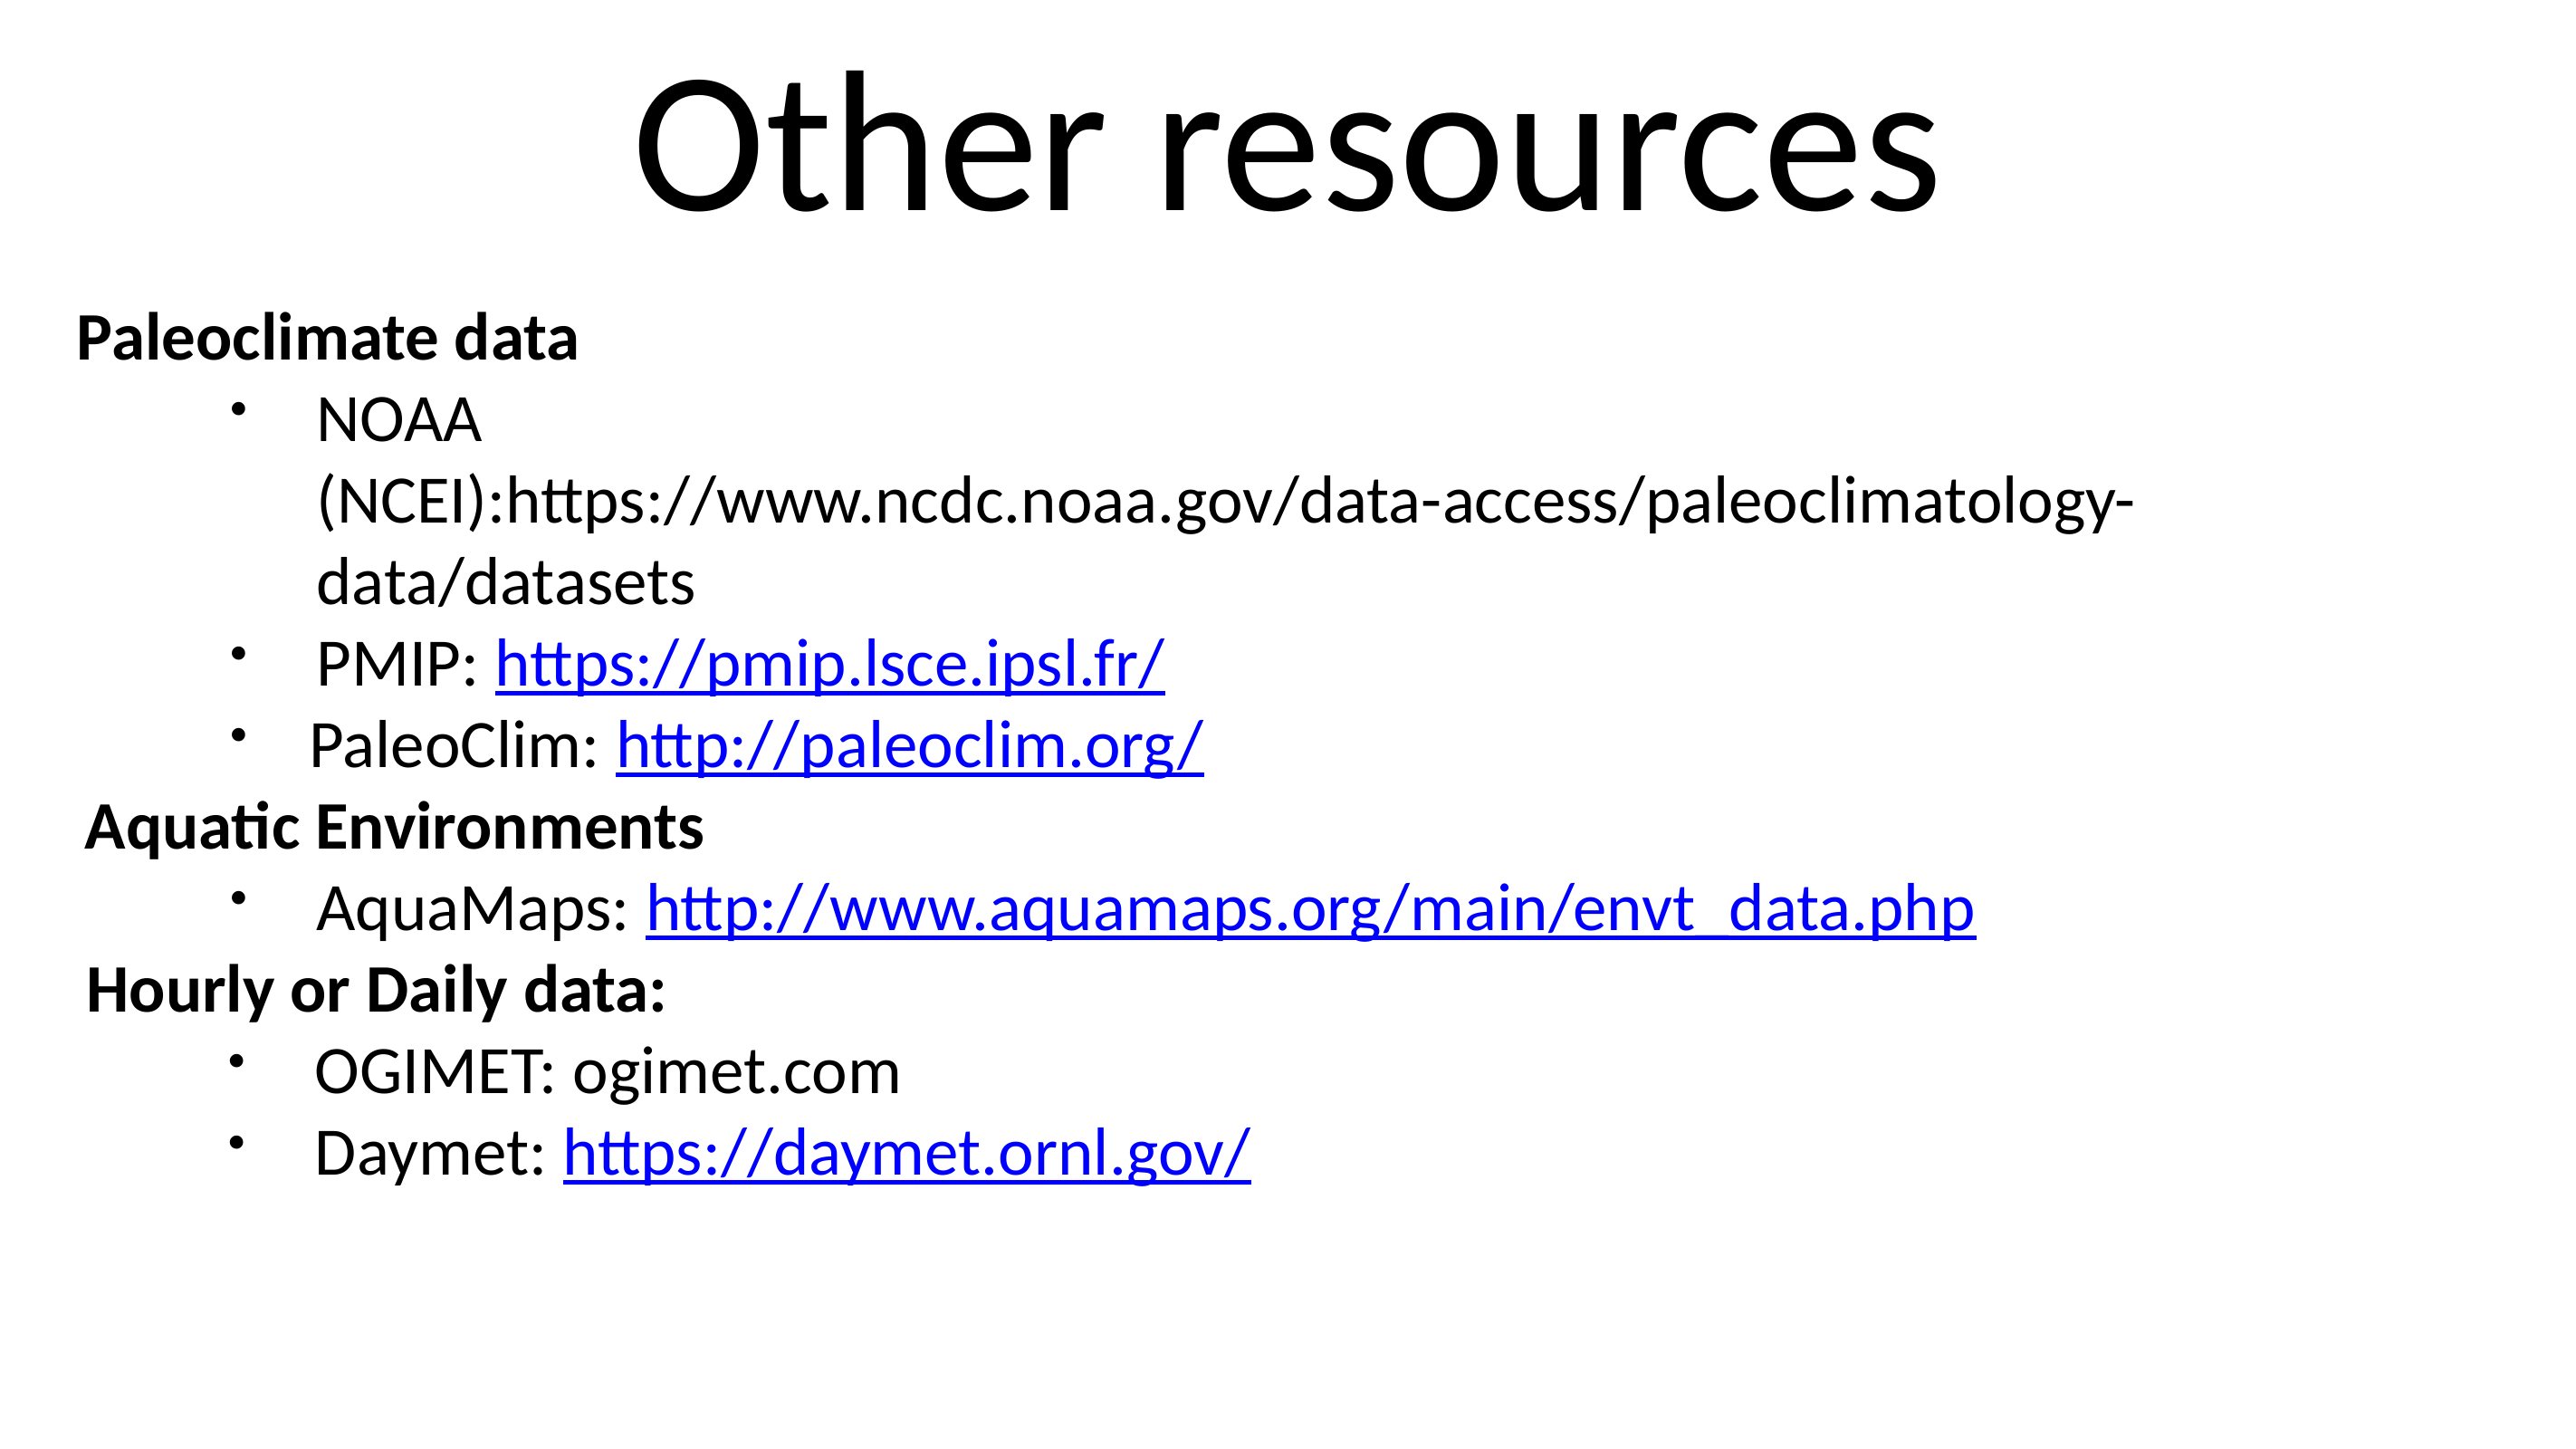

# Other resources
Paleoclimate data
NOAA (NCEI):https://www.ncdc.noaa.gov/data-access/paleoclimatology-data/datasets
PMIP: https://pmip.lsce.ipsl.fr/
PaleoClim: http://paleoclim.org/
Aquatic Environments
AquaMaps: http://www.aquamaps.org/main/envt_data.php
Hourly or Daily data:
OGIMET: ogimet.com
Daymet: https://daymet.ornl.gov/